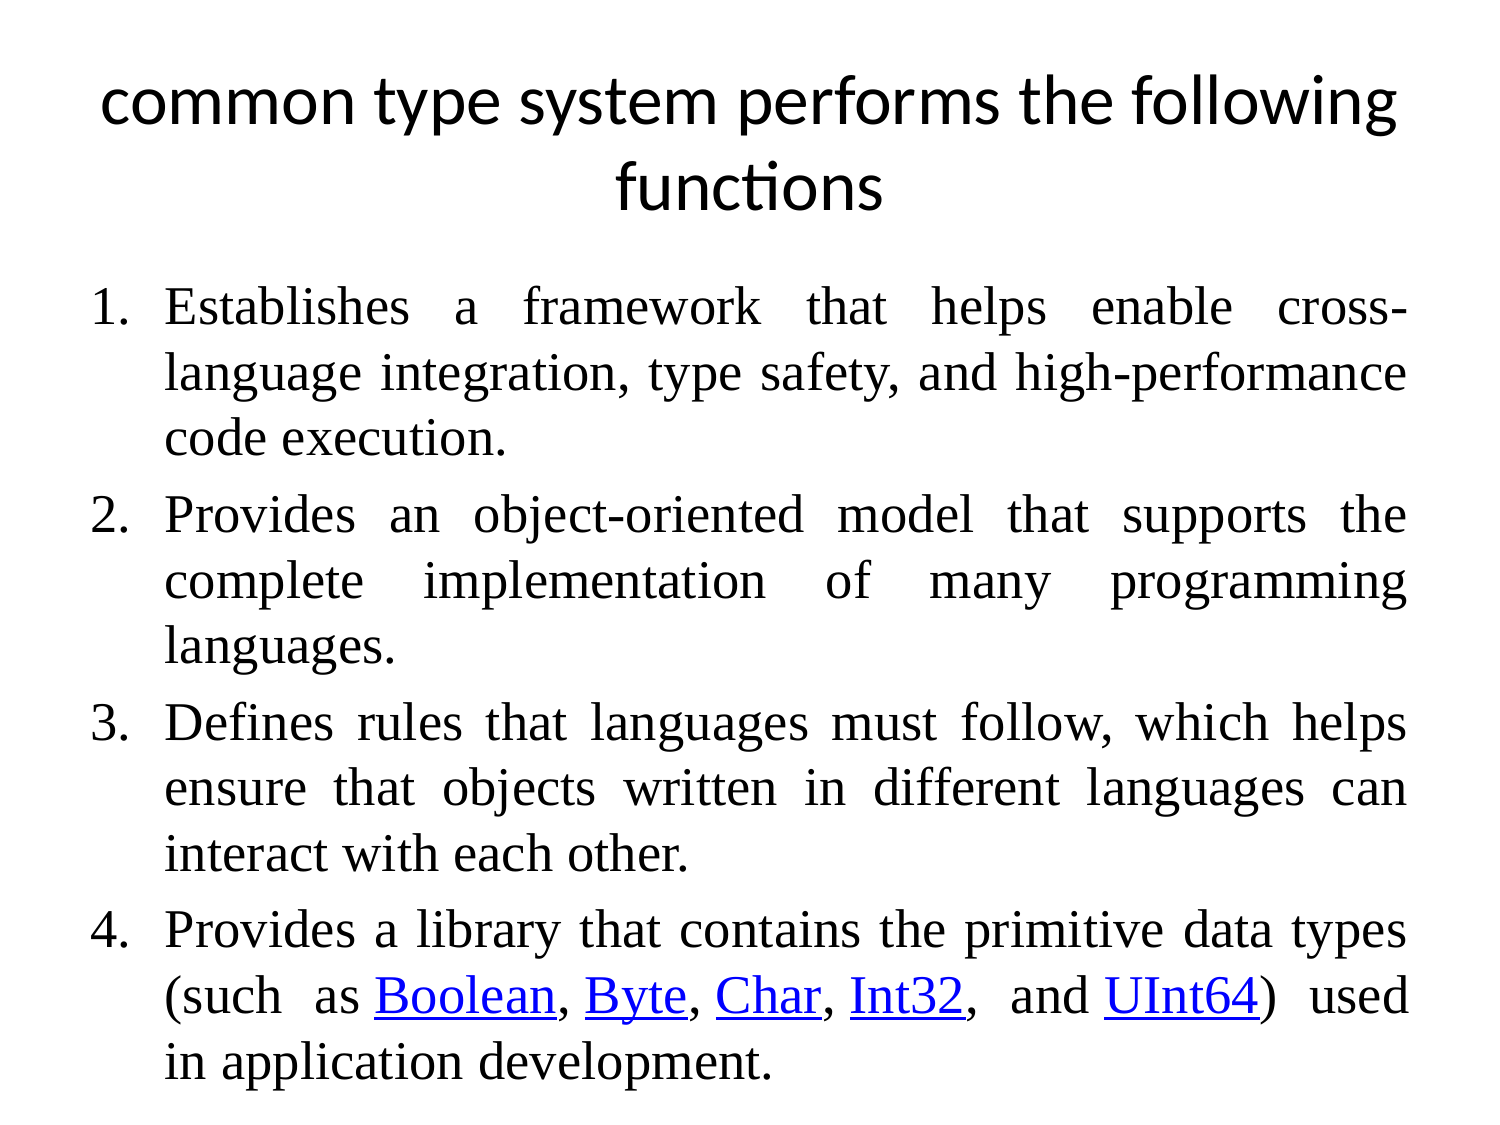

# common type system performs the following functions
Establishes a framework that helps enable cross-language integration, type safety, and high-performance code execution.
Provides an object-oriented model that supports the complete implementation of many programming languages.
Defines rules that languages must follow, which helps ensure that objects written in different languages can interact with each other.
Provides a library that contains the primitive data types (such as Boolean, Byte, Char, Int32, and UInt64) used in application development.